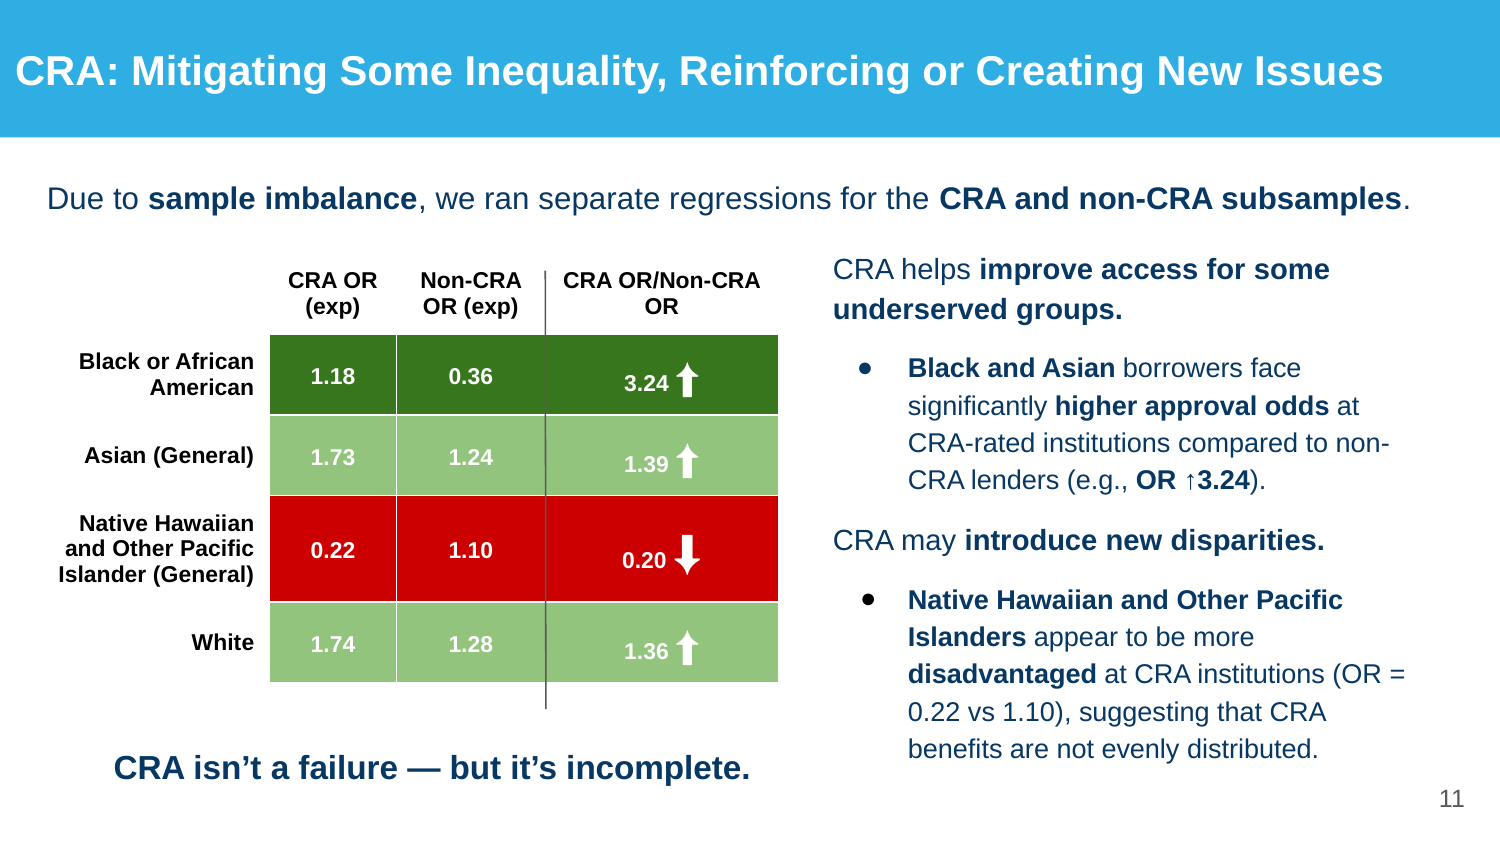

CRA: Mitigating Some Inequality, Reinforcing or Creating New Issues
Due to sample imbalance, we ran separate regressions for the CRA and non-CRA subsamples.
CRA helps improve access for some underserved groups.
Black and Asian borrowers face significantly higher approval odds at CRA-rated institutions compared to non-CRA lenders (e.g., OR ↑3.24).
CRA may introduce new disparities.
Native Hawaiian and Other Pacific Islanders appear to be more disadvantaged at CRA institutions (OR = 0.22 vs 1.10), suggesting that CRA benefits are not evenly distributed.
|  | CRA OR (exp) | Non-CRA OR (exp) | CRA OR/Non-CRA OR |
| --- | --- | --- | --- |
| Black or African American | 1.18 | 0.36 | 3.24 ⬆ |
| Asian (General) | 1.73 | 1.24 | 1.39 ⬆ |
| Native Hawaiian and Other Pacific Islander (General) | 0.22 | 1.10 | 0.20 ⬇ |
| White | 1.74 | 1.28 | 1.36 ⬆ |
CRA isn’t a failure — but it’s incomplete.
11